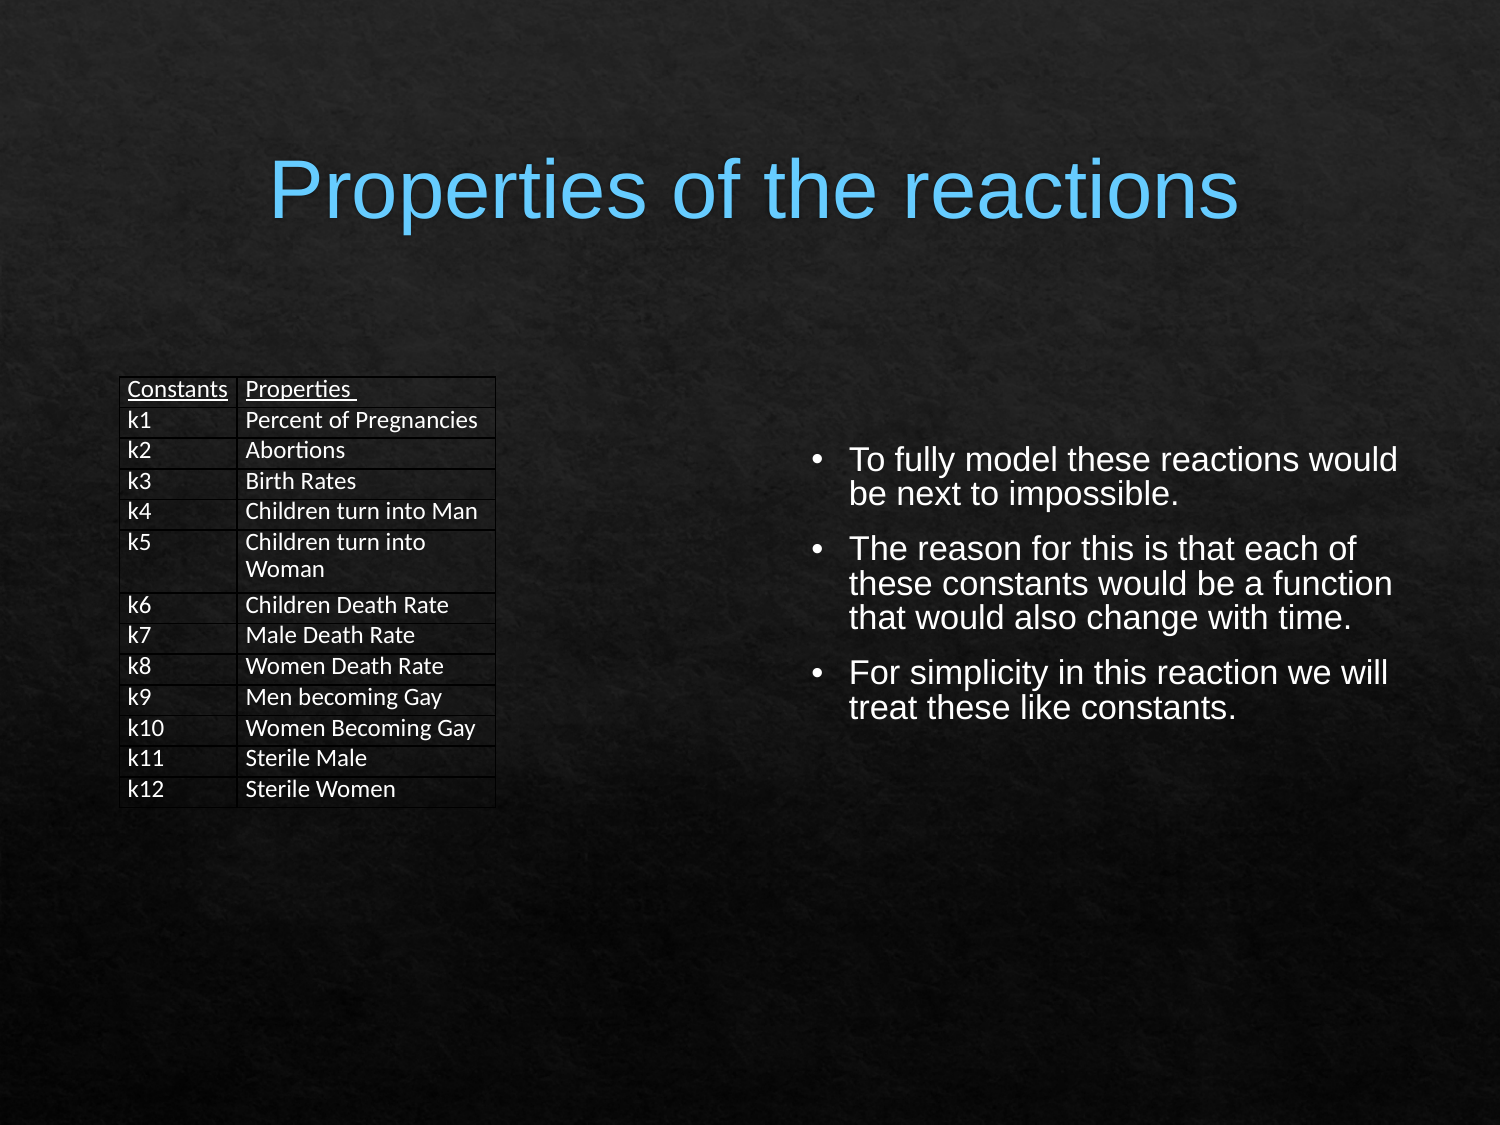

# Properties of the reactions
| Constants | Properties |
| --- | --- |
| k1 | Percent of Pregnancies |
| k2 | Abortions |
| k3 | Birth Rates |
| k4 | Children turn into Man |
| k5 | Children turn into Woman |
| k6 | Children Death Rate |
| k7 | Male Death Rate |
| k8 | Women Death Rate |
| k9 | Men becoming Gay |
| k10 | Women Becoming Gay |
| k11 | Sterile Male |
| k12 | Sterile Women |
To fully model these reactions would be next to impossible.
The reason for this is that each of these constants would be a function that would also change with time.
For simplicity in this reaction we will treat these like constants.